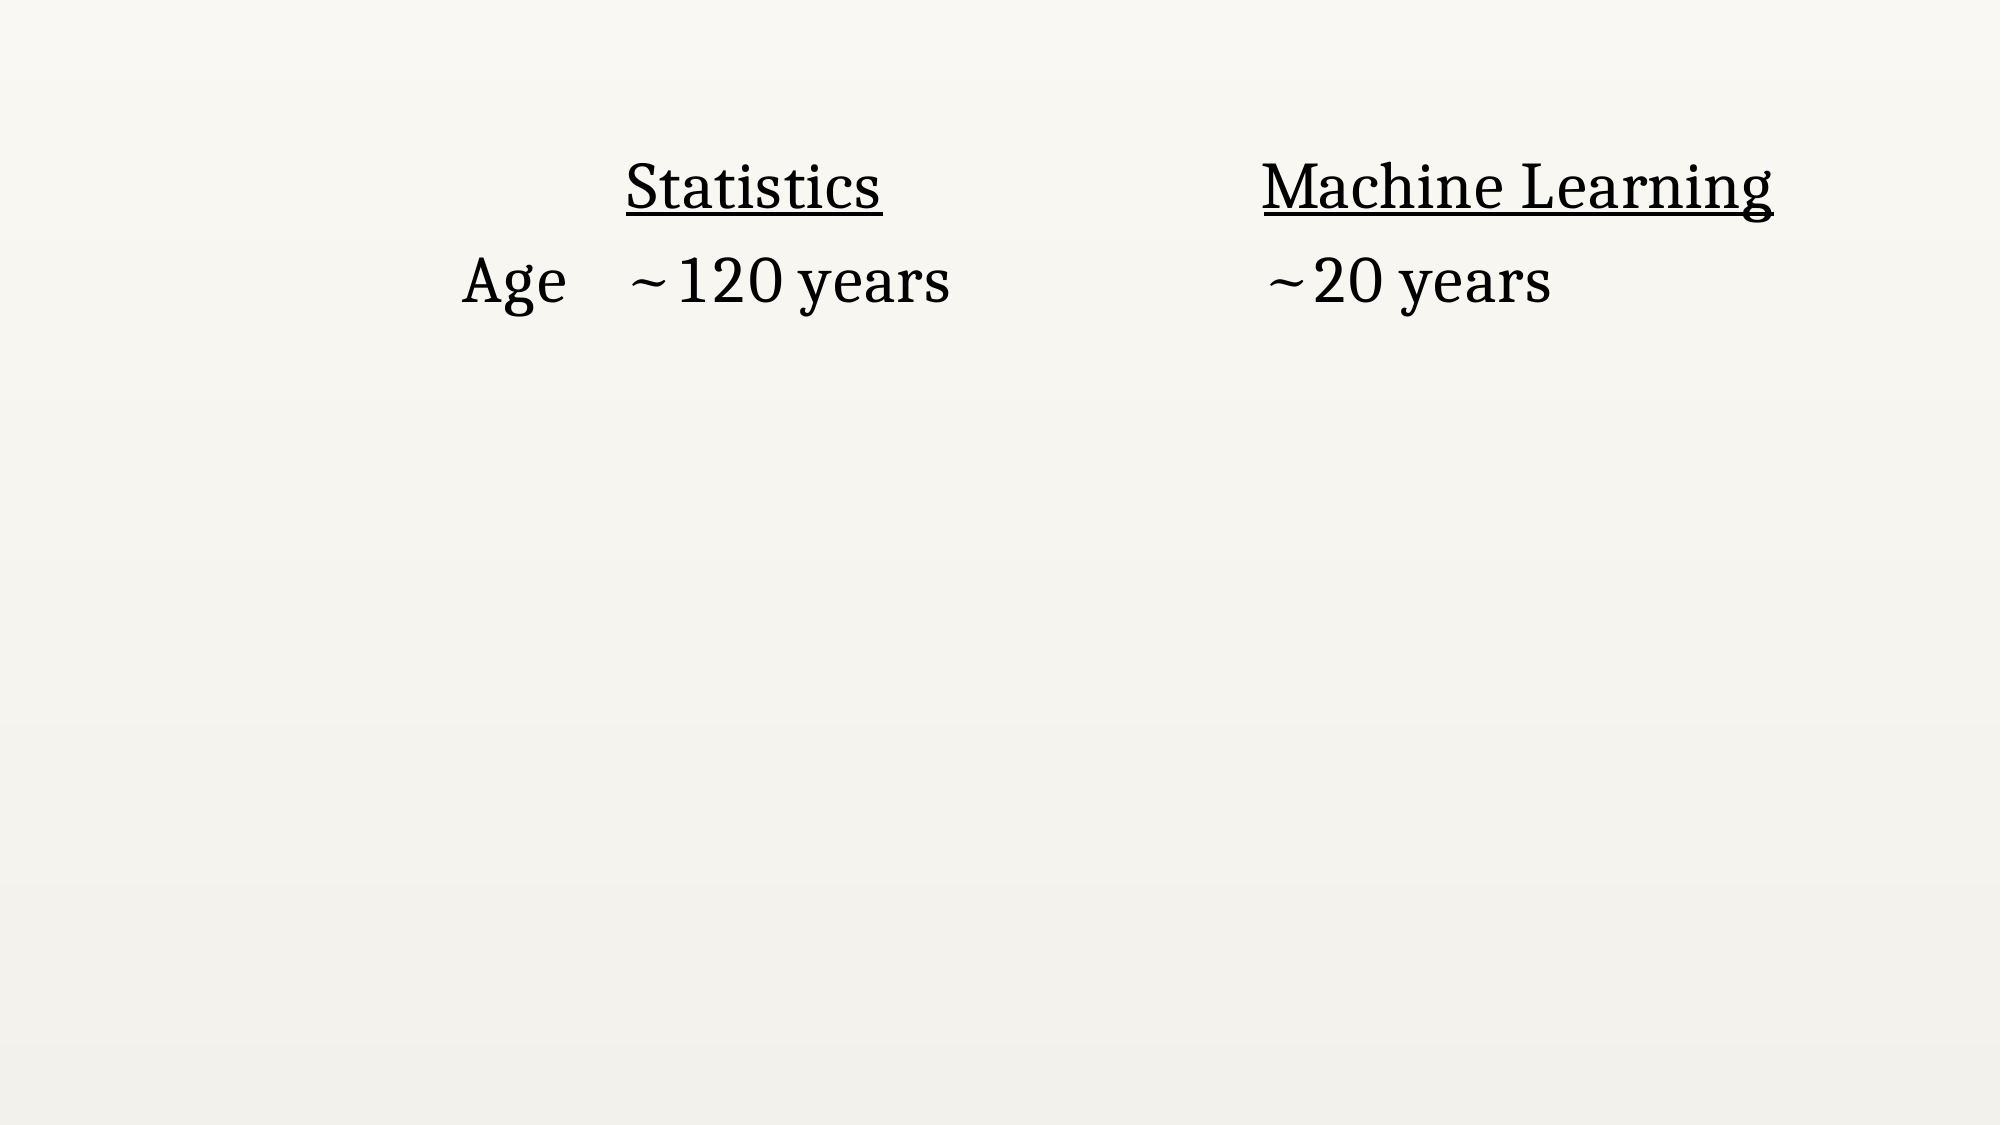

|  | Statistics | Machine Learning |
| --- | --- | --- |
| Age | ~120 years | ~20 years |
|  |  |  |
|  |  |  |
|  |  |  |
|  |  |  |